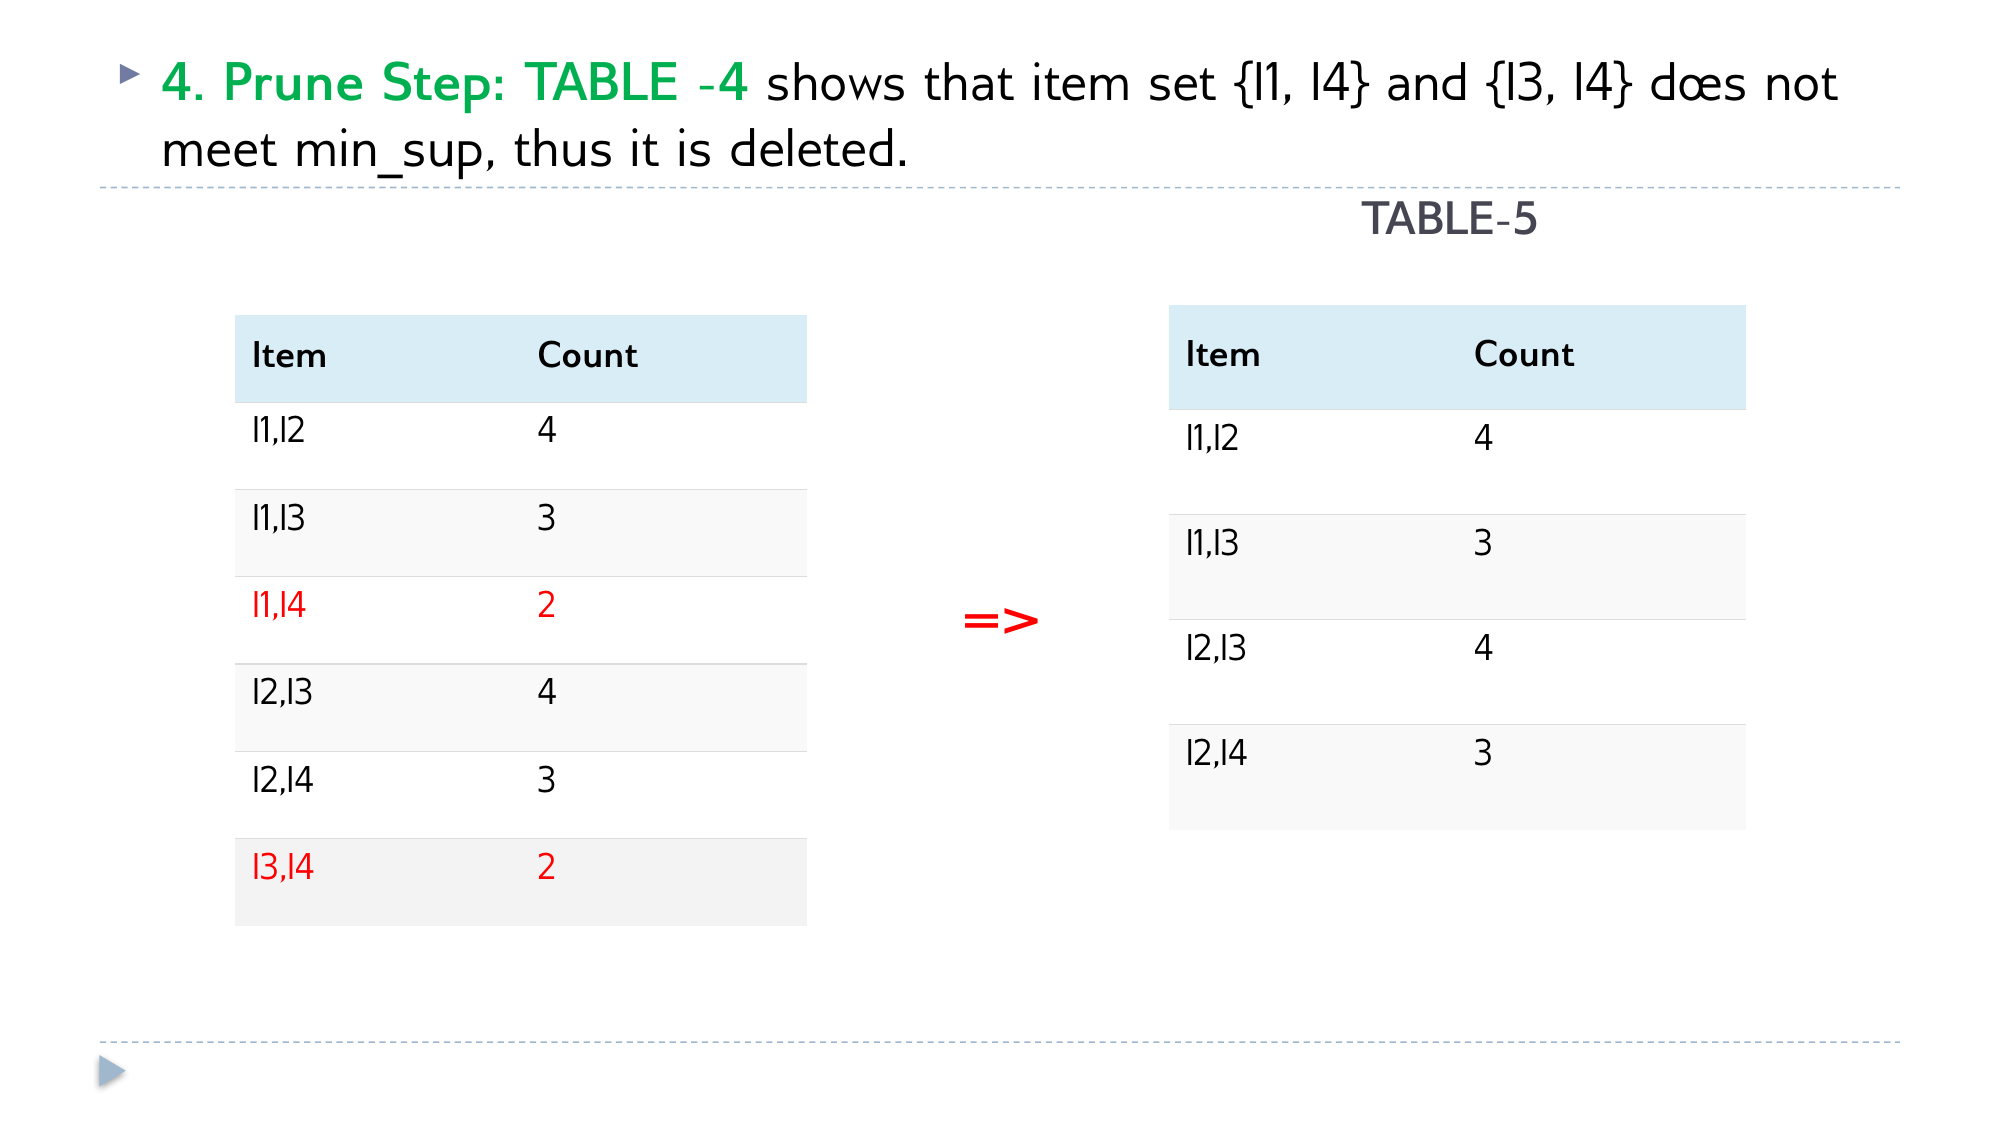

4. Prune Step: TABLE -4 shows that item set {I1, I4} and {I3, I4} does not meet min_sup, thus it is deleted.
								TABLE-5
| Item | Count |
| --- | --- |
| I1,I2 | 4 |
| I1,I3 | 3 |
| I2,I3 | 4 |
| I2,I4 | 3 |
| Item | Count |
| --- | --- |
| I1,I2 | 4 |
| I1,I3 | 3 |
| I1,I4 | 2 |
| I2,I3 | 4 |
| I2,I4 | 3 |
| I3,I4 | 2 |
=>